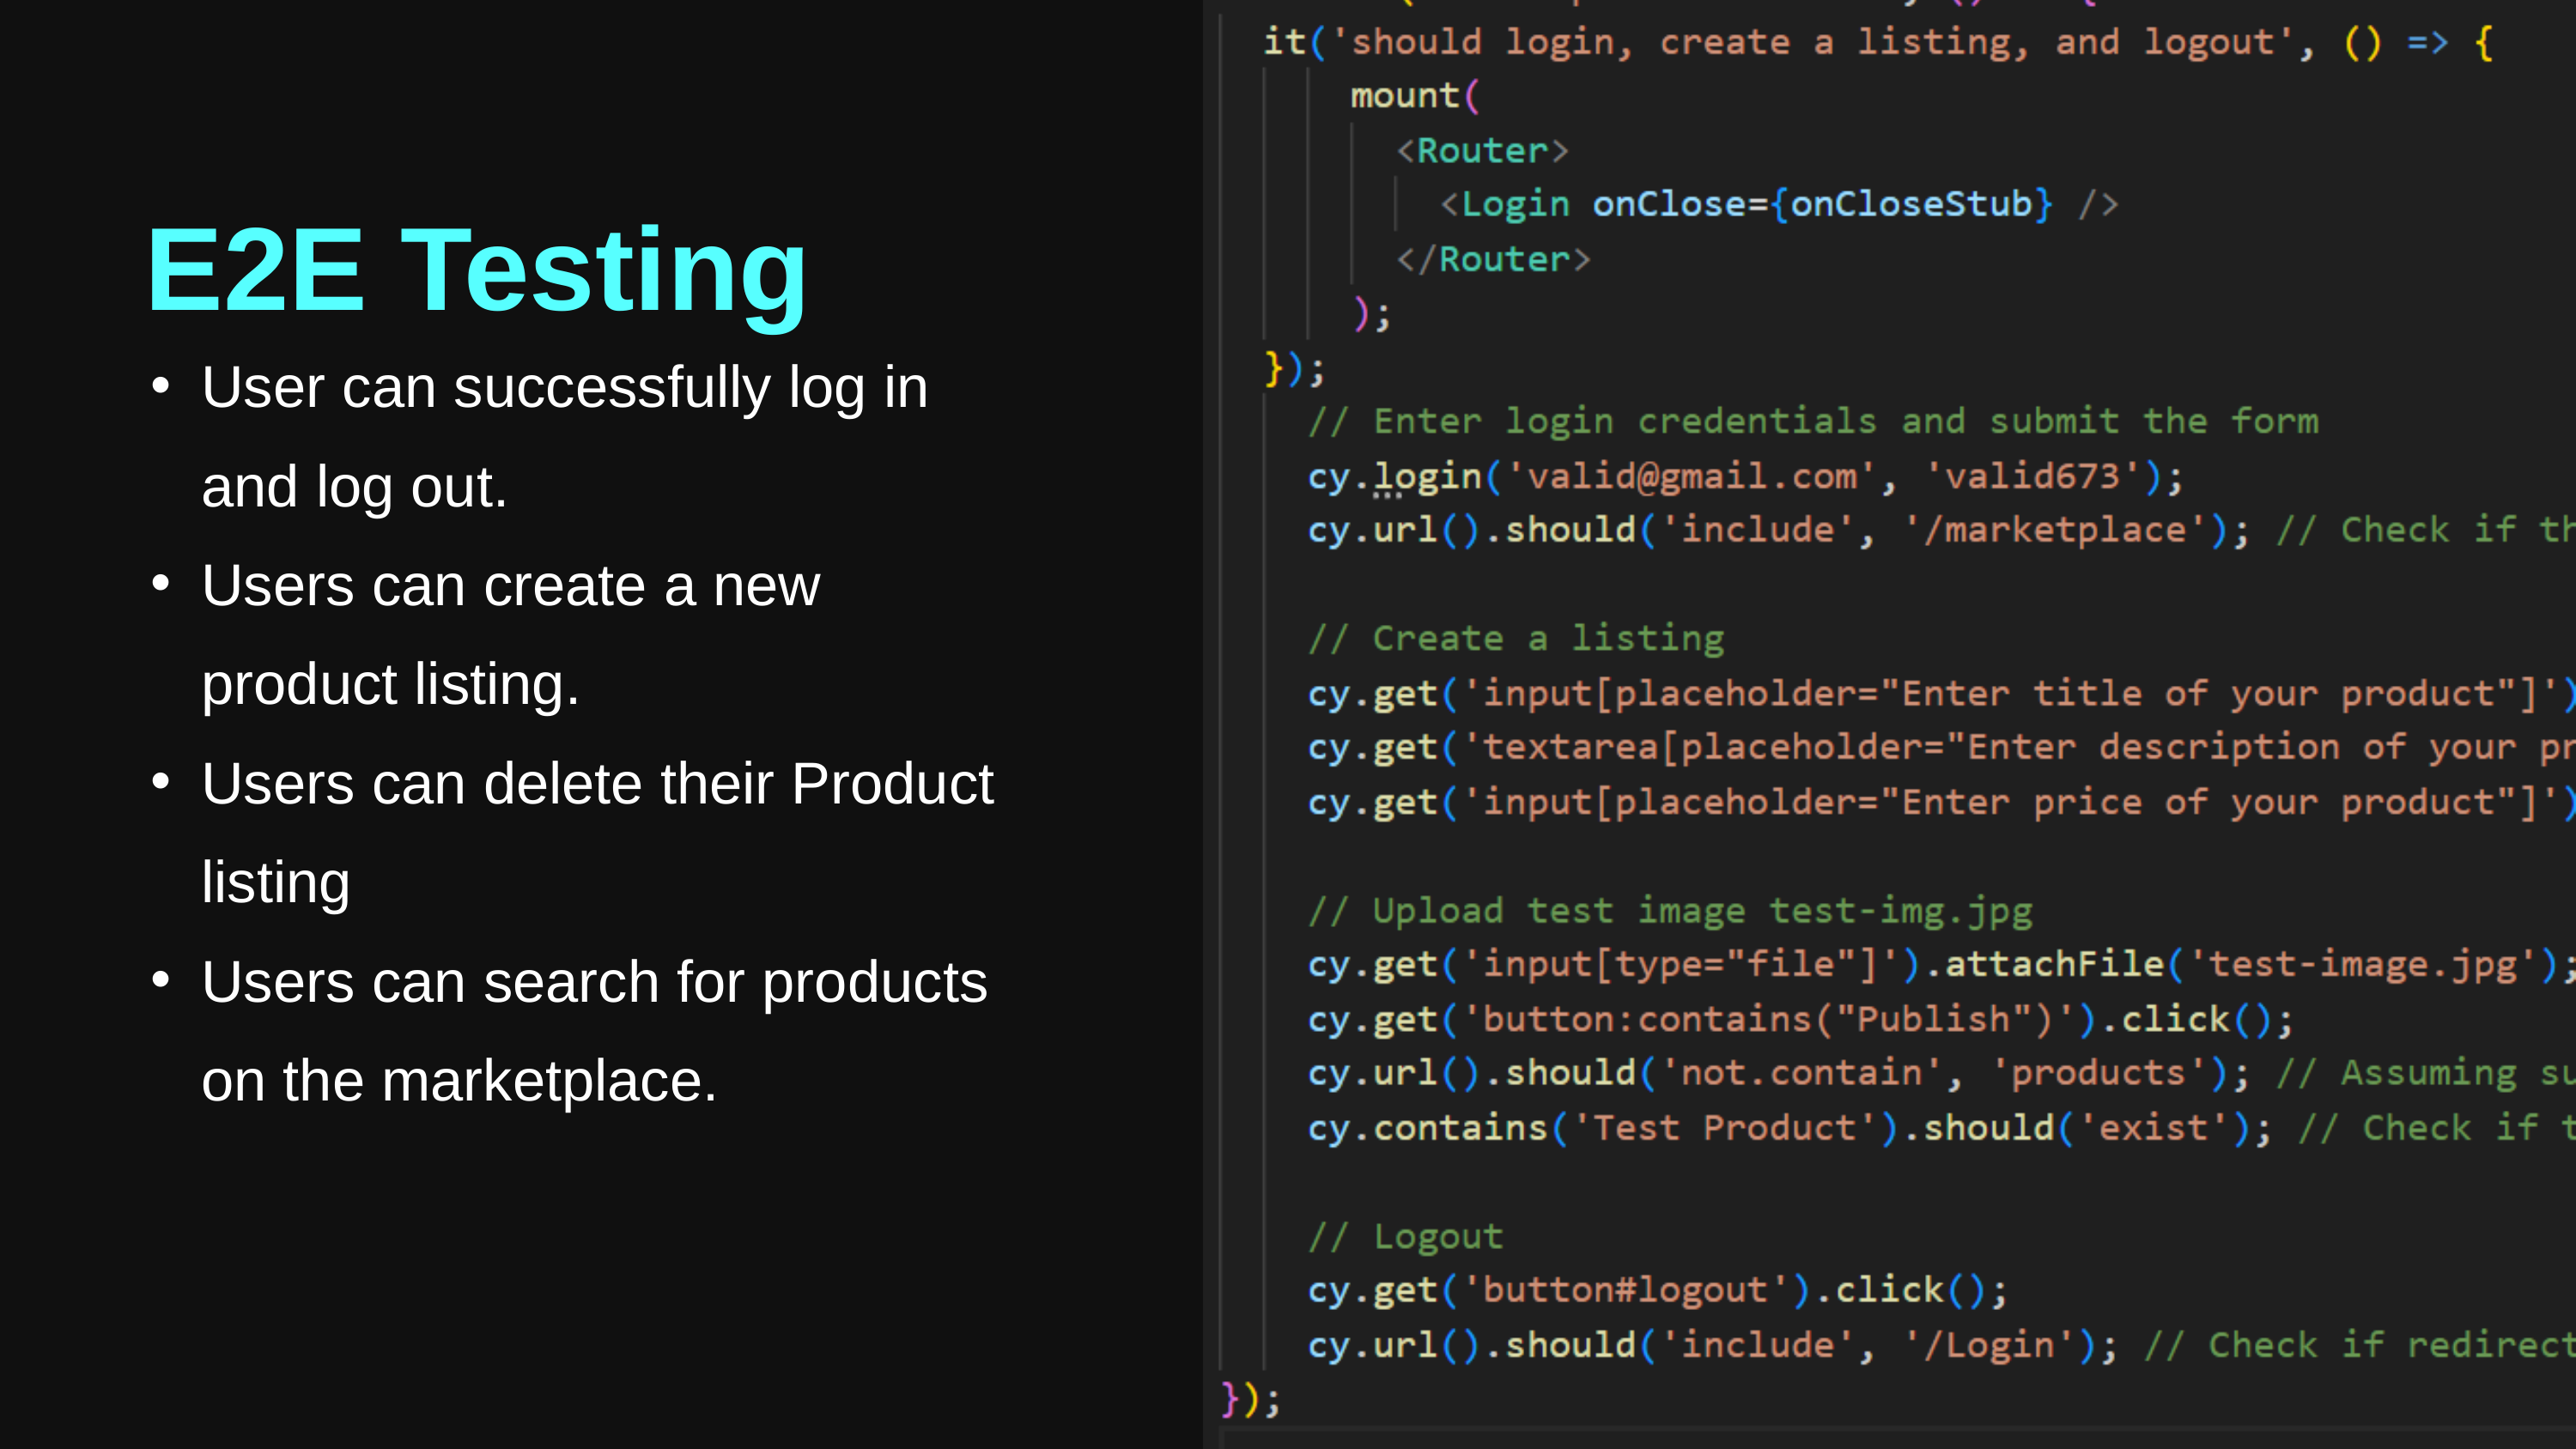

E2E Testing
User can successfully log in and log out.
Users can create a new product listing.
Users can delete their Product listing
Users can search for products on the marketplace.